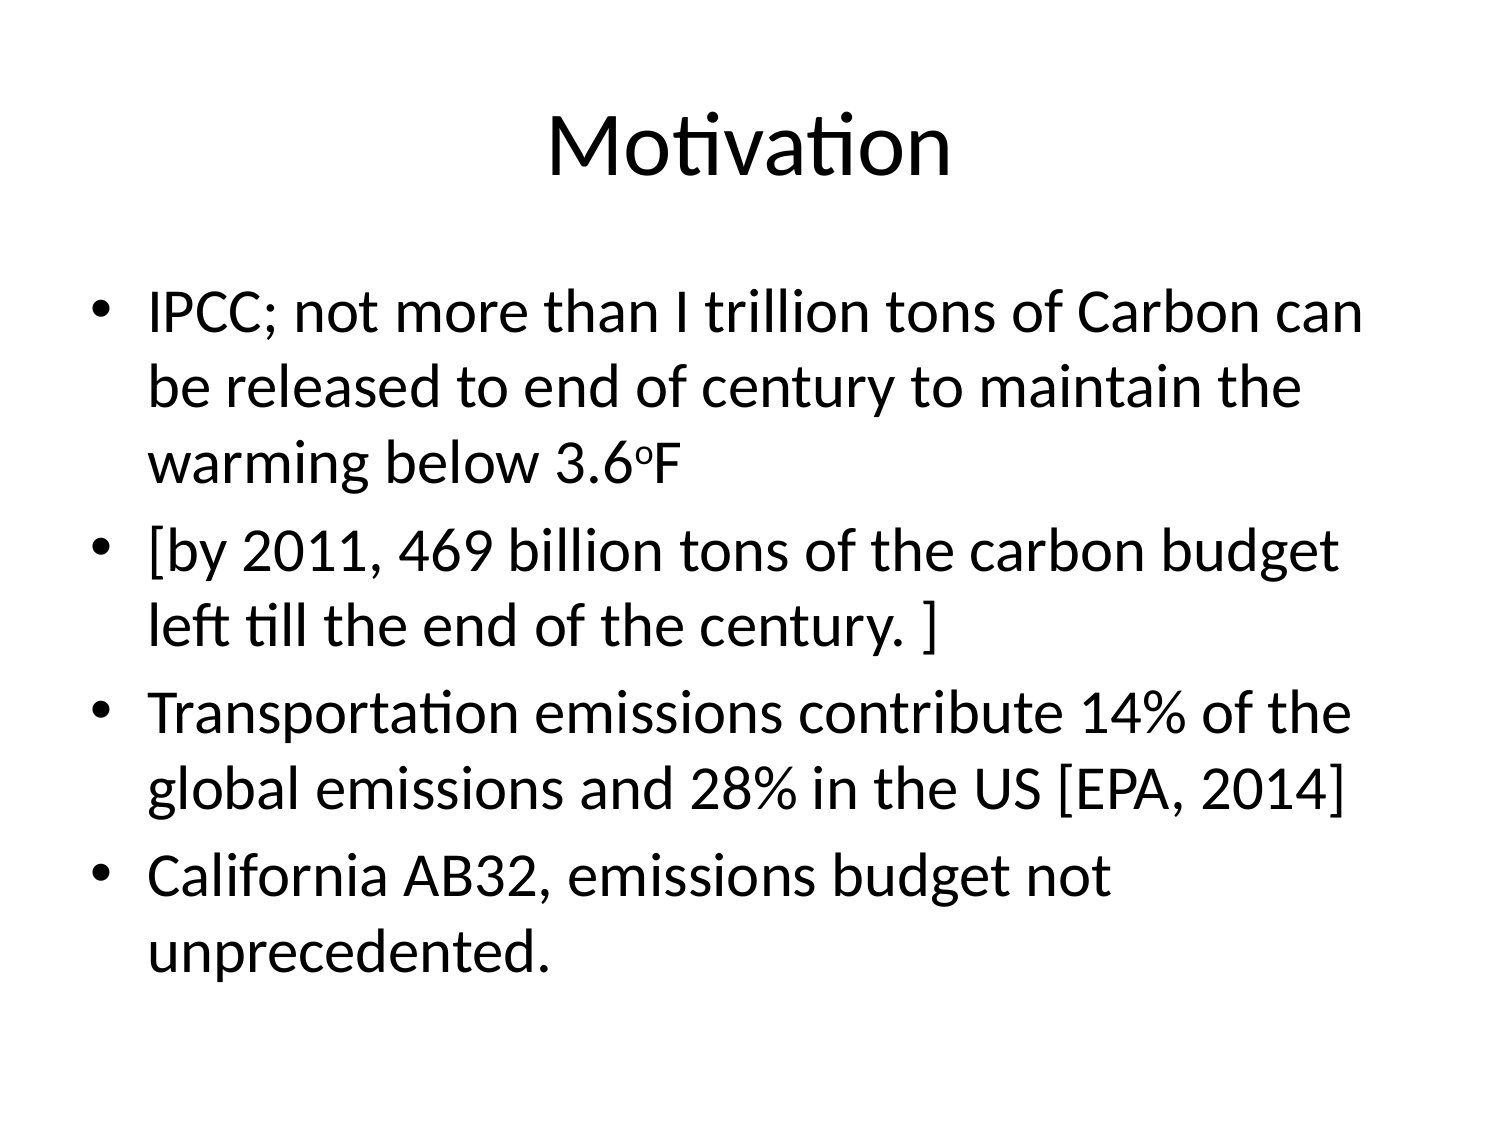

# Motivation
IPCC; not more than I trillion tons of Carbon can be released to end of century to maintain the warming below 3.6oF
[by 2011, 469 billion tons of the carbon budget left till the end of the century. ]
Transportation emissions contribute 14% of the global emissions and 28% in the US [EPA, 2014]
California AB32, emissions budget not unprecedented.